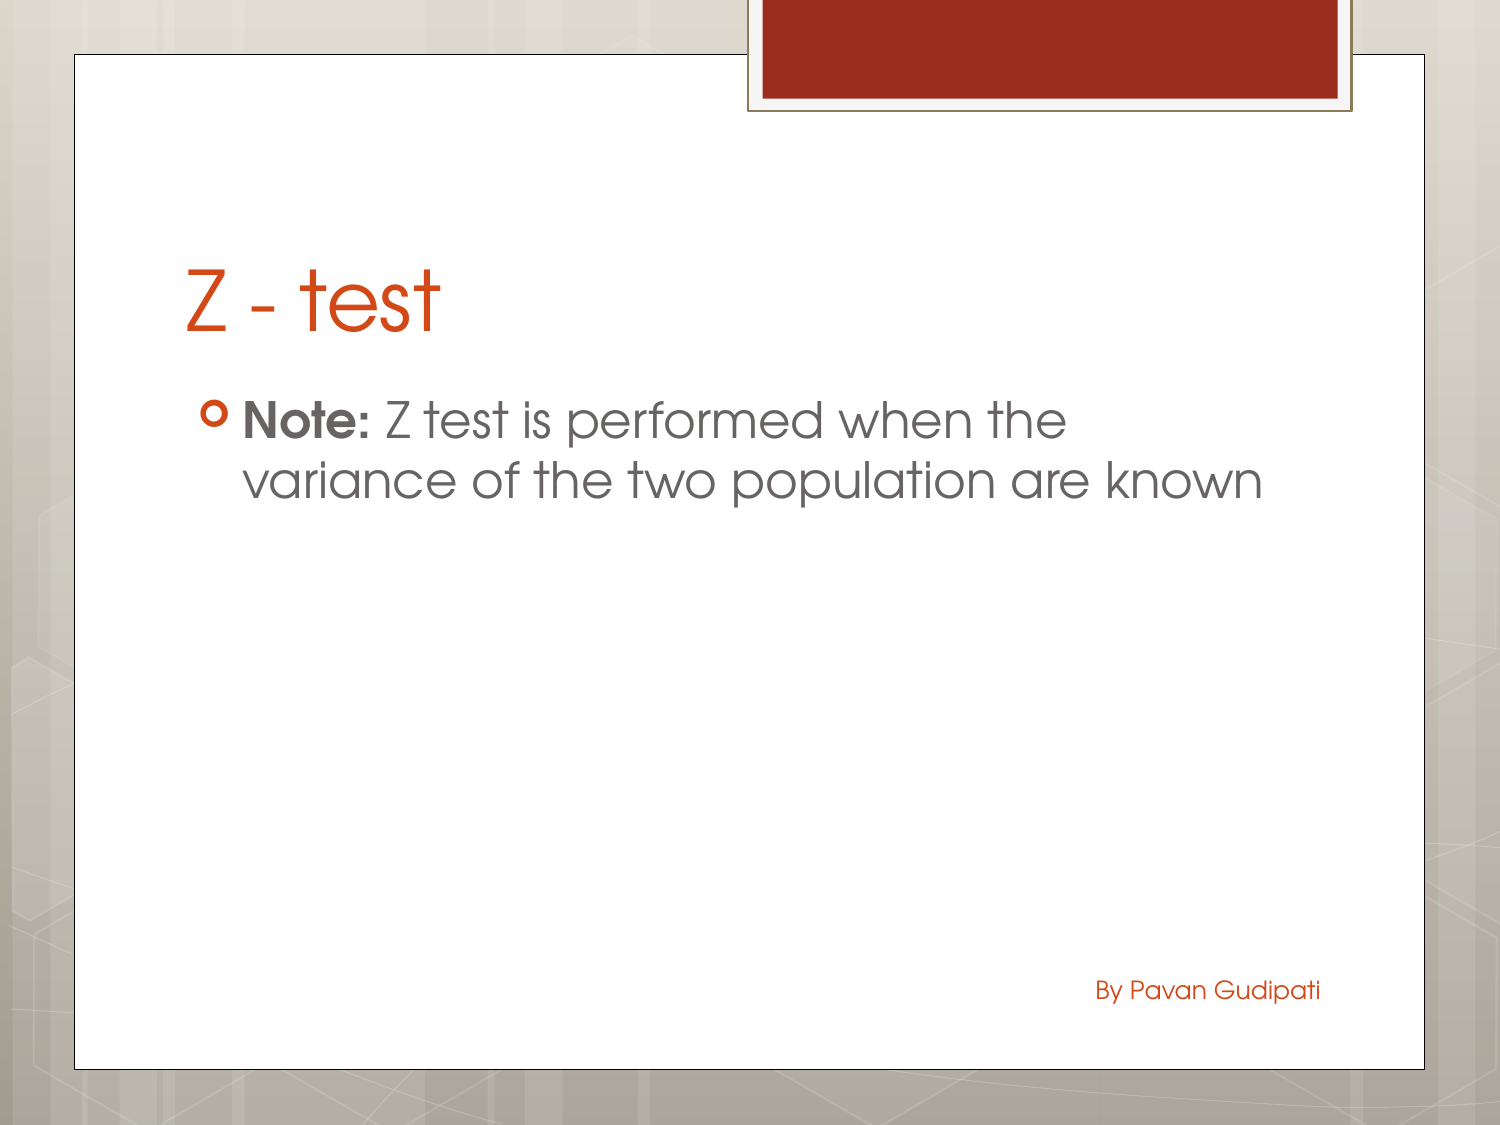

# Z - test
Note: Z test is performed when the variance of the two population are known

By Pavan Gudipati